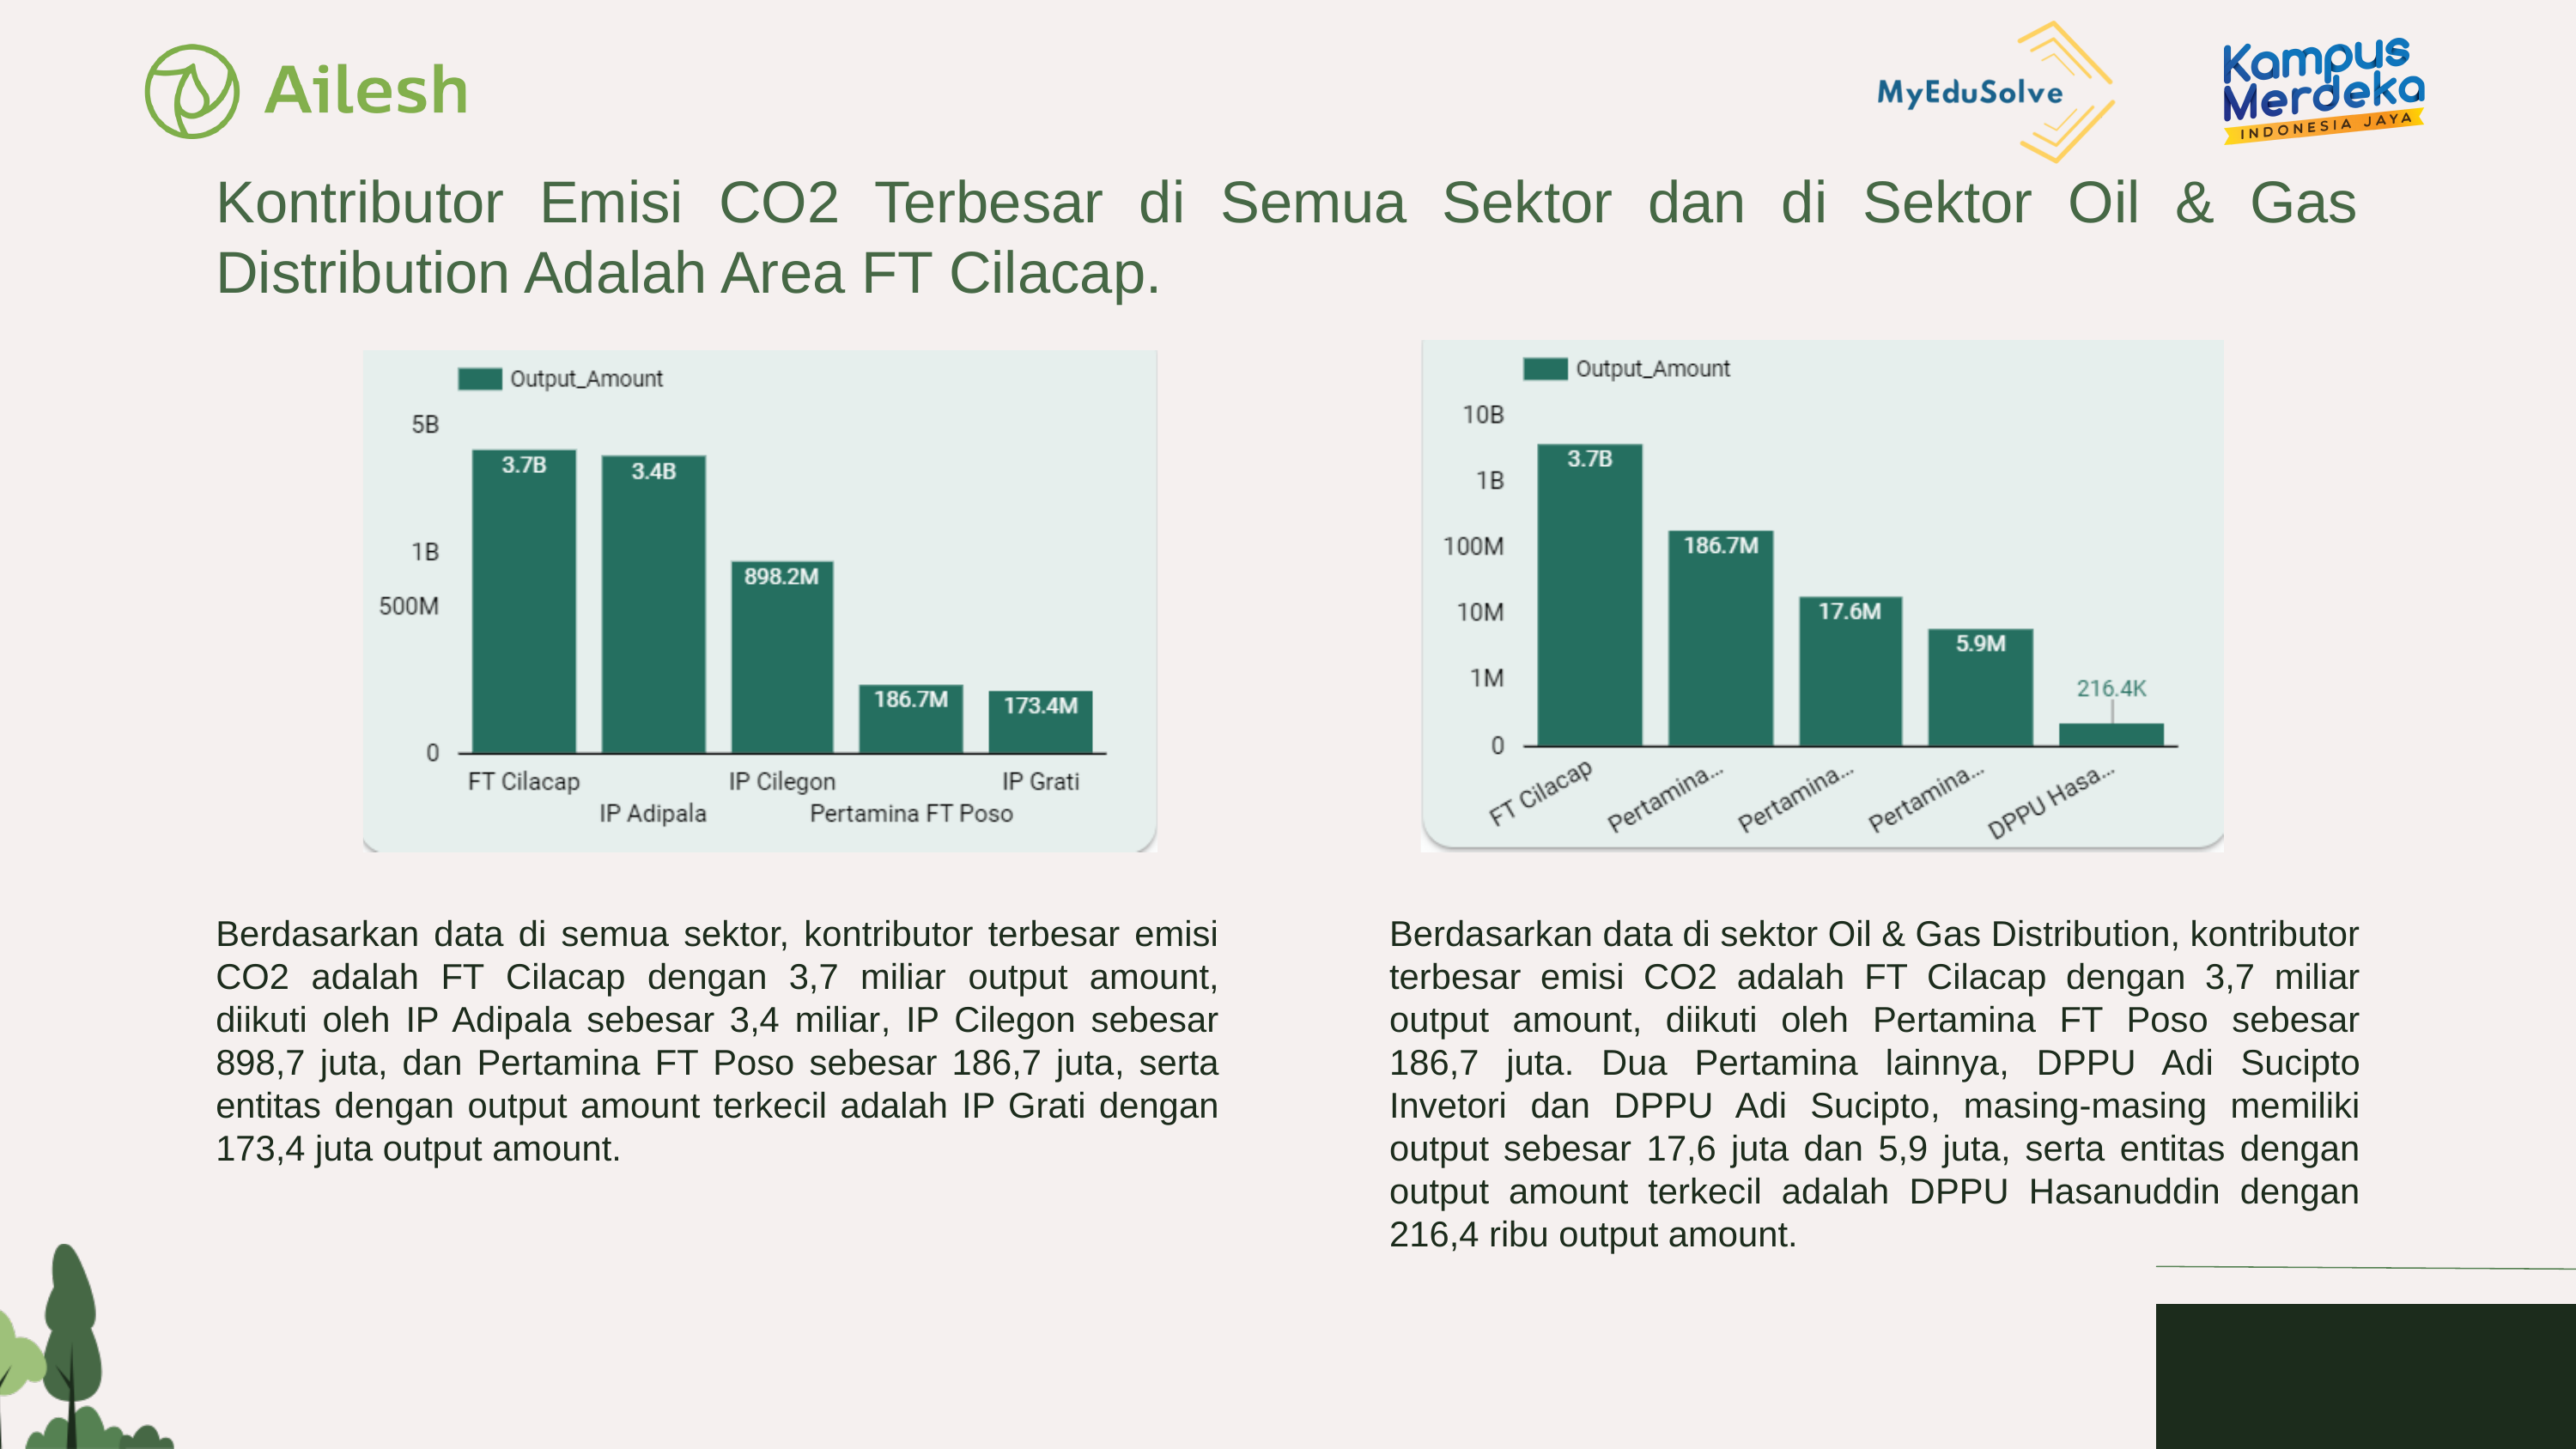

Kontributor Emisi CO2 Terbesar di Semua Sektor dan di Sektor Oil & Gas Distribution Adalah Area FT Cilacap.

Berdasarkan data di semua sektor, kontributor terbesar emisi CO2 adalah FT Cilacap dengan 3,7 miliar output amount, diikuti oleh IP Adipala sebesar 3,4 miliar, IP Cilegon sebesar 898,7 juta, dan Pertamina FT Poso sebesar 186,7 juta, serta entitas dengan output amount terkecil adalah IP Grati dengan 173,4 juta output amount.
Berdasarkan data di sektor Oil & Gas Distribution, kontributor terbesar emisi CO2 adalah FT Cilacap dengan 3,7 miliar output amount, diikuti oleh Pertamina FT Poso sebesar 186,7 juta. Dua Pertamina lainnya, DPPU Adi Sucipto Invetori dan DPPU Adi Sucipto, masing-masing memiliki output sebesar 17,6 juta dan 5,9 juta, serta entitas dengan output amount terkecil adalah DPPU Hasanuddin dengan 216,4 ribu output amount.